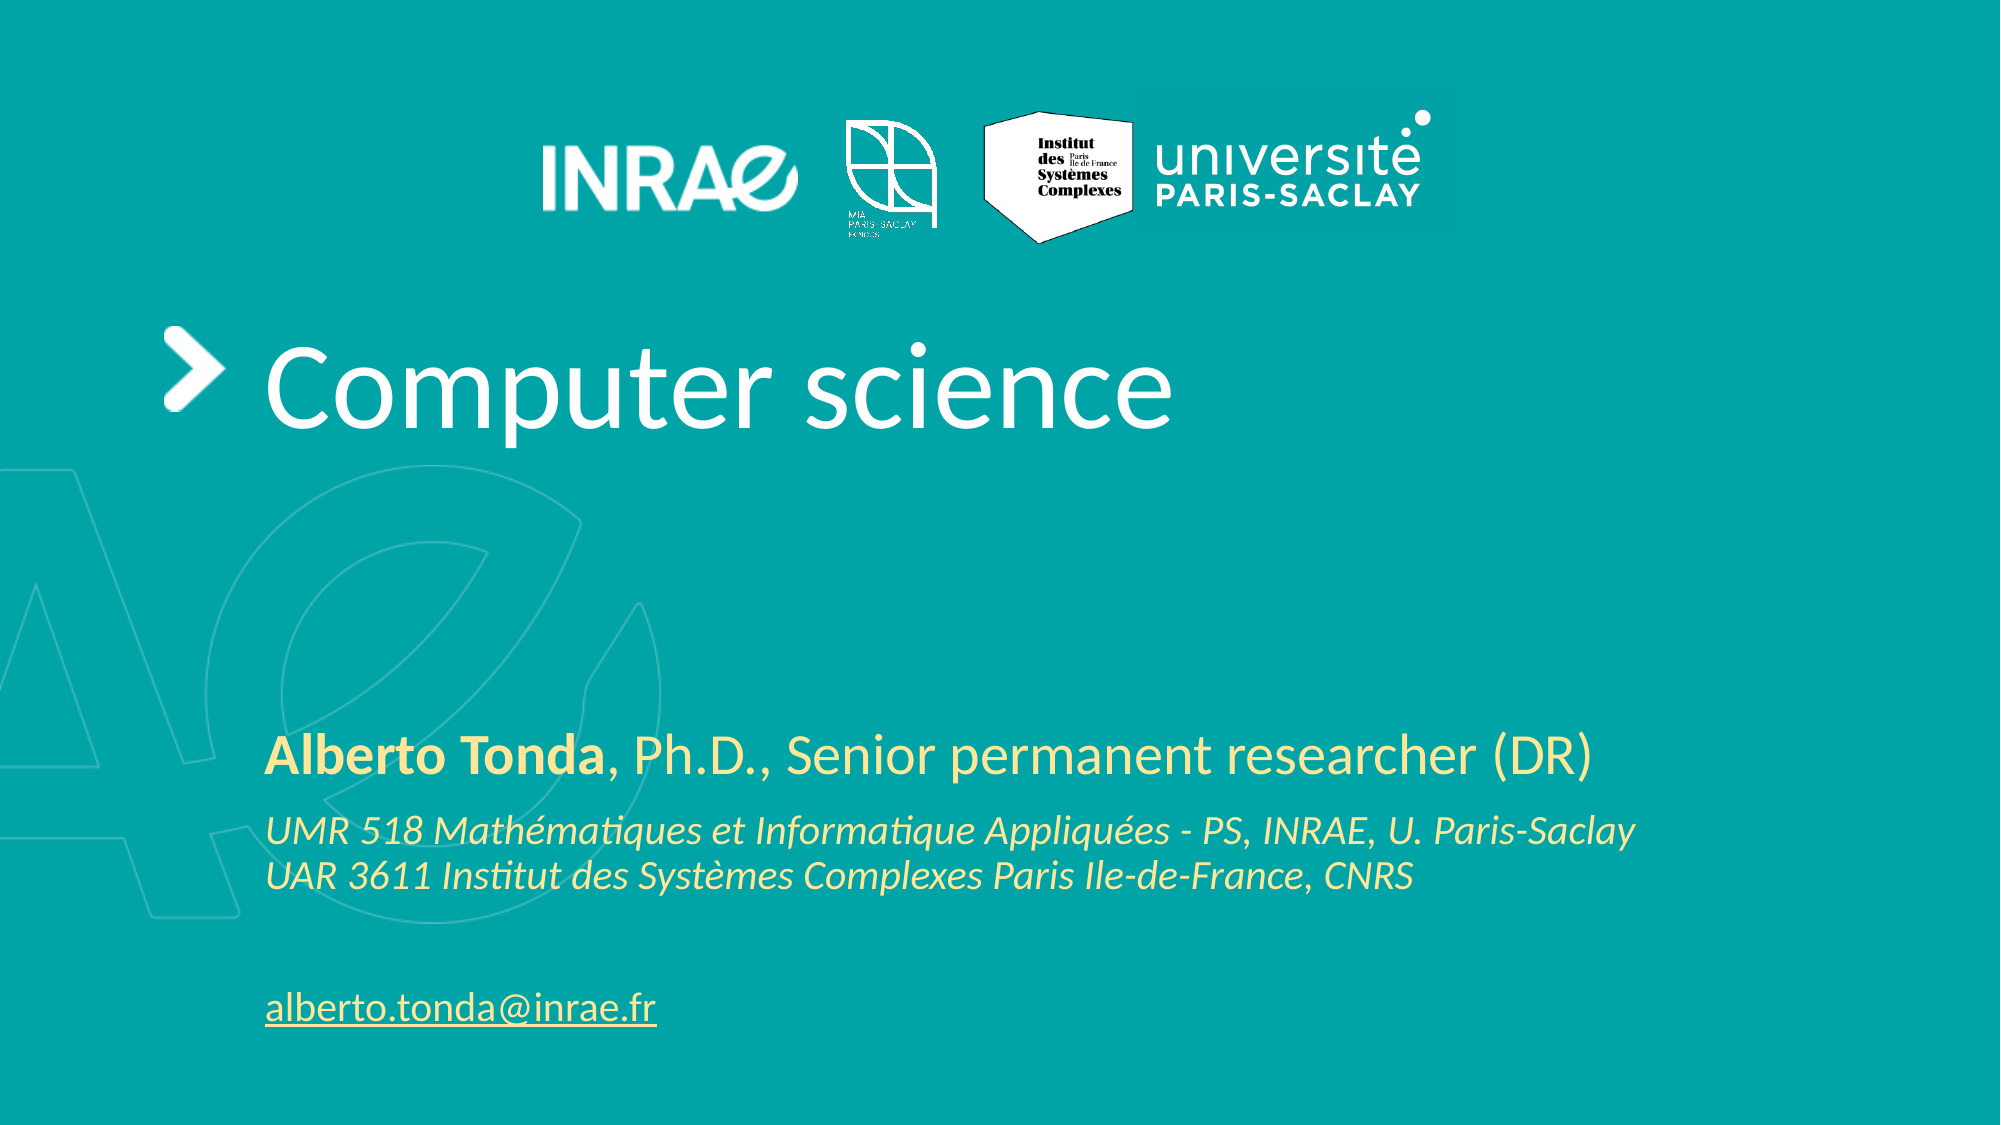

# Computer science
Alberto Tonda, Ph.D., Senior permanent researcher (DR)
UMR 518 Mathématiques et Informatique Appliquées - PS, INRAE, U. Paris-Saclay
UAR 3611 Institut des Systèmes Complexes Paris Ile-de-France, CNRS

alberto.tonda@inrae.fr